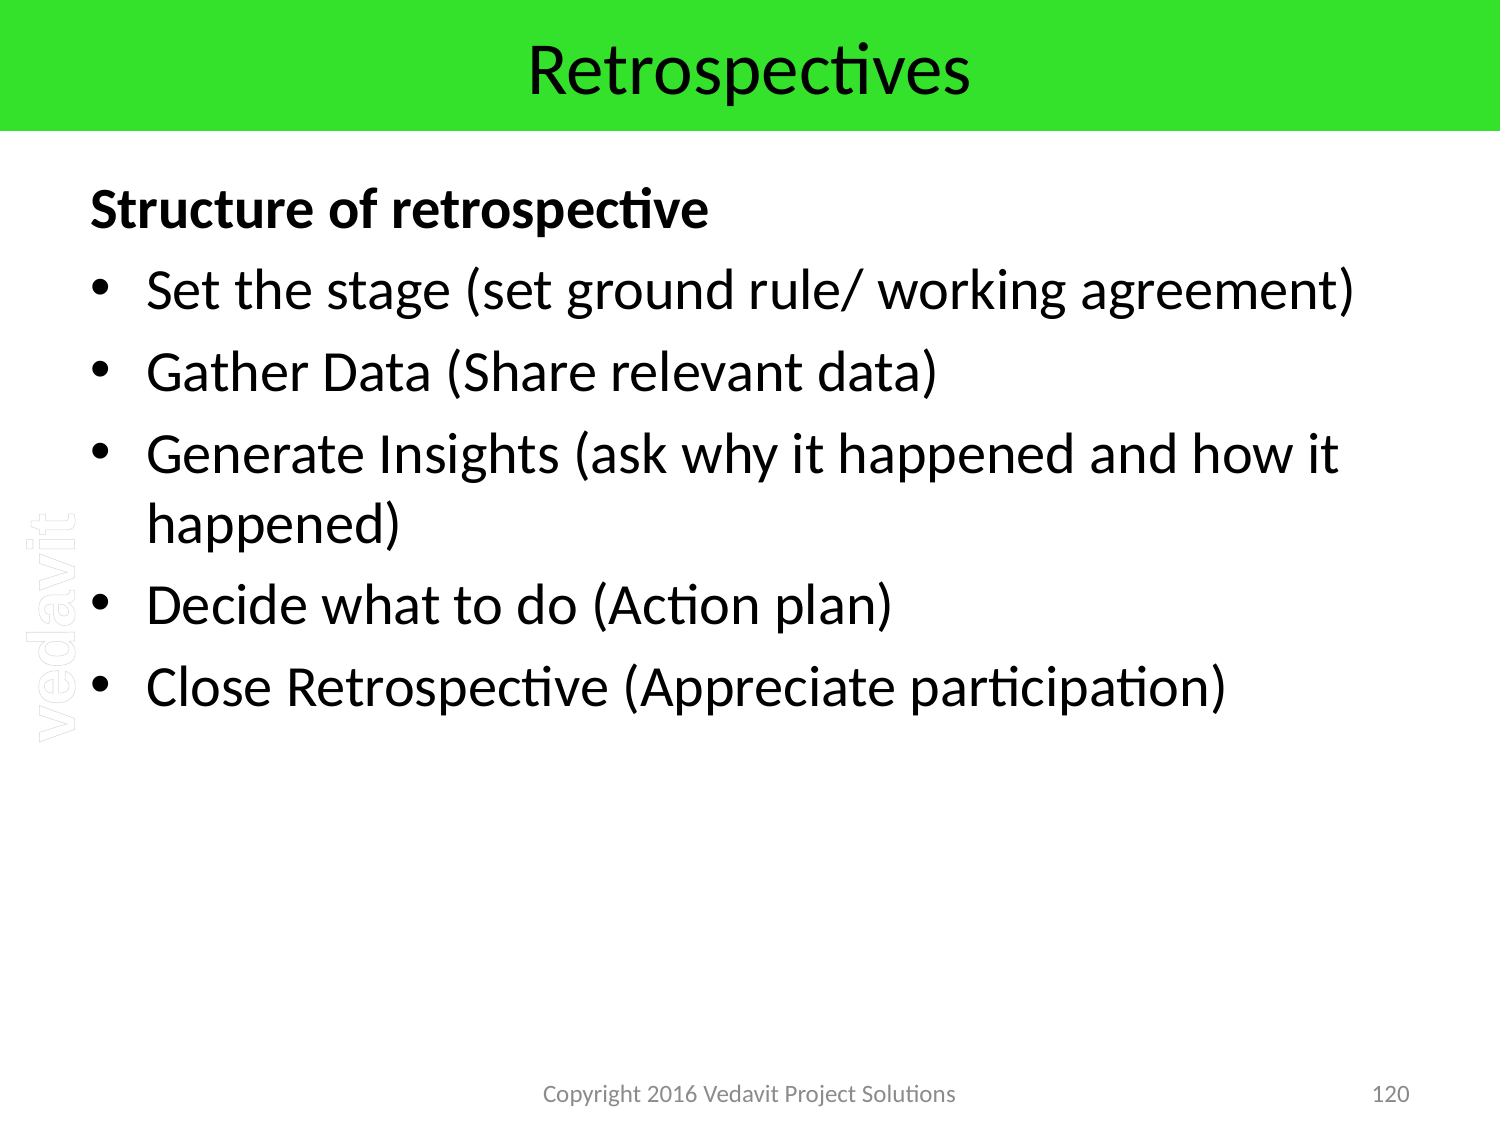

# Retrospectives
Structure of retrospective
Set the stage (set ground rule/ working agreement)
Gather Data (Share relevant data)
Generate Insights (ask why it happened and how it happened)
Decide what to do (Action plan)
Close Retrospective (Appreciate participation)
Copyright 2016 Vedavit Project Solutions
120